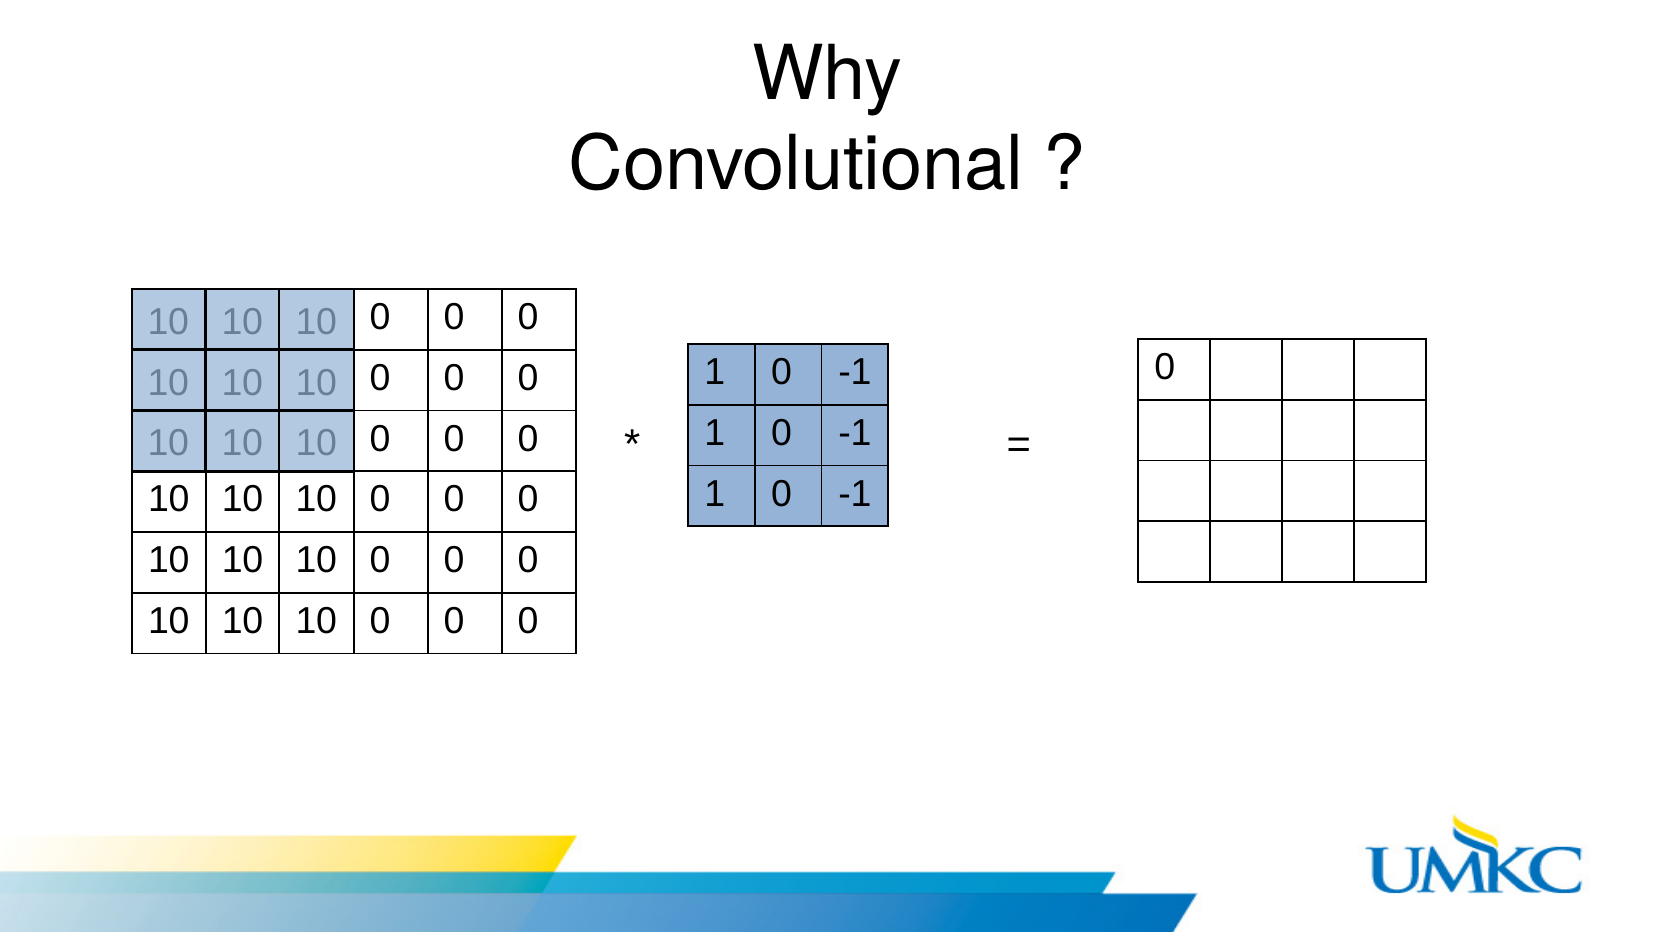

# Why Convolutional ?
|  |  |  | 0 | 0 | 0 |
| --- | --- | --- | --- | --- | --- |
|  |  |  | 0 | 0 | 0 |
|  |  |  | 0 | 0 | 0 |
| 10 | 10 | 10 | 0 | 0 | 0 |
| 10 | 10 | 10 | 0 | 0 | 0 |
| 10 | 10 | 10 | 0 | 0 | 0 |
10
10
10
| 0 |  |  |  |
| --- | --- | --- | --- |
|  |  |  |  |
|  |  |  |  |
|  |  |  |  |
| 1 | 0 | -1 |
| --- | --- | --- |
| 1 | 0 | -1 |
| 1 | 0 | -1 |
10
10
10
*
=
10
10
10